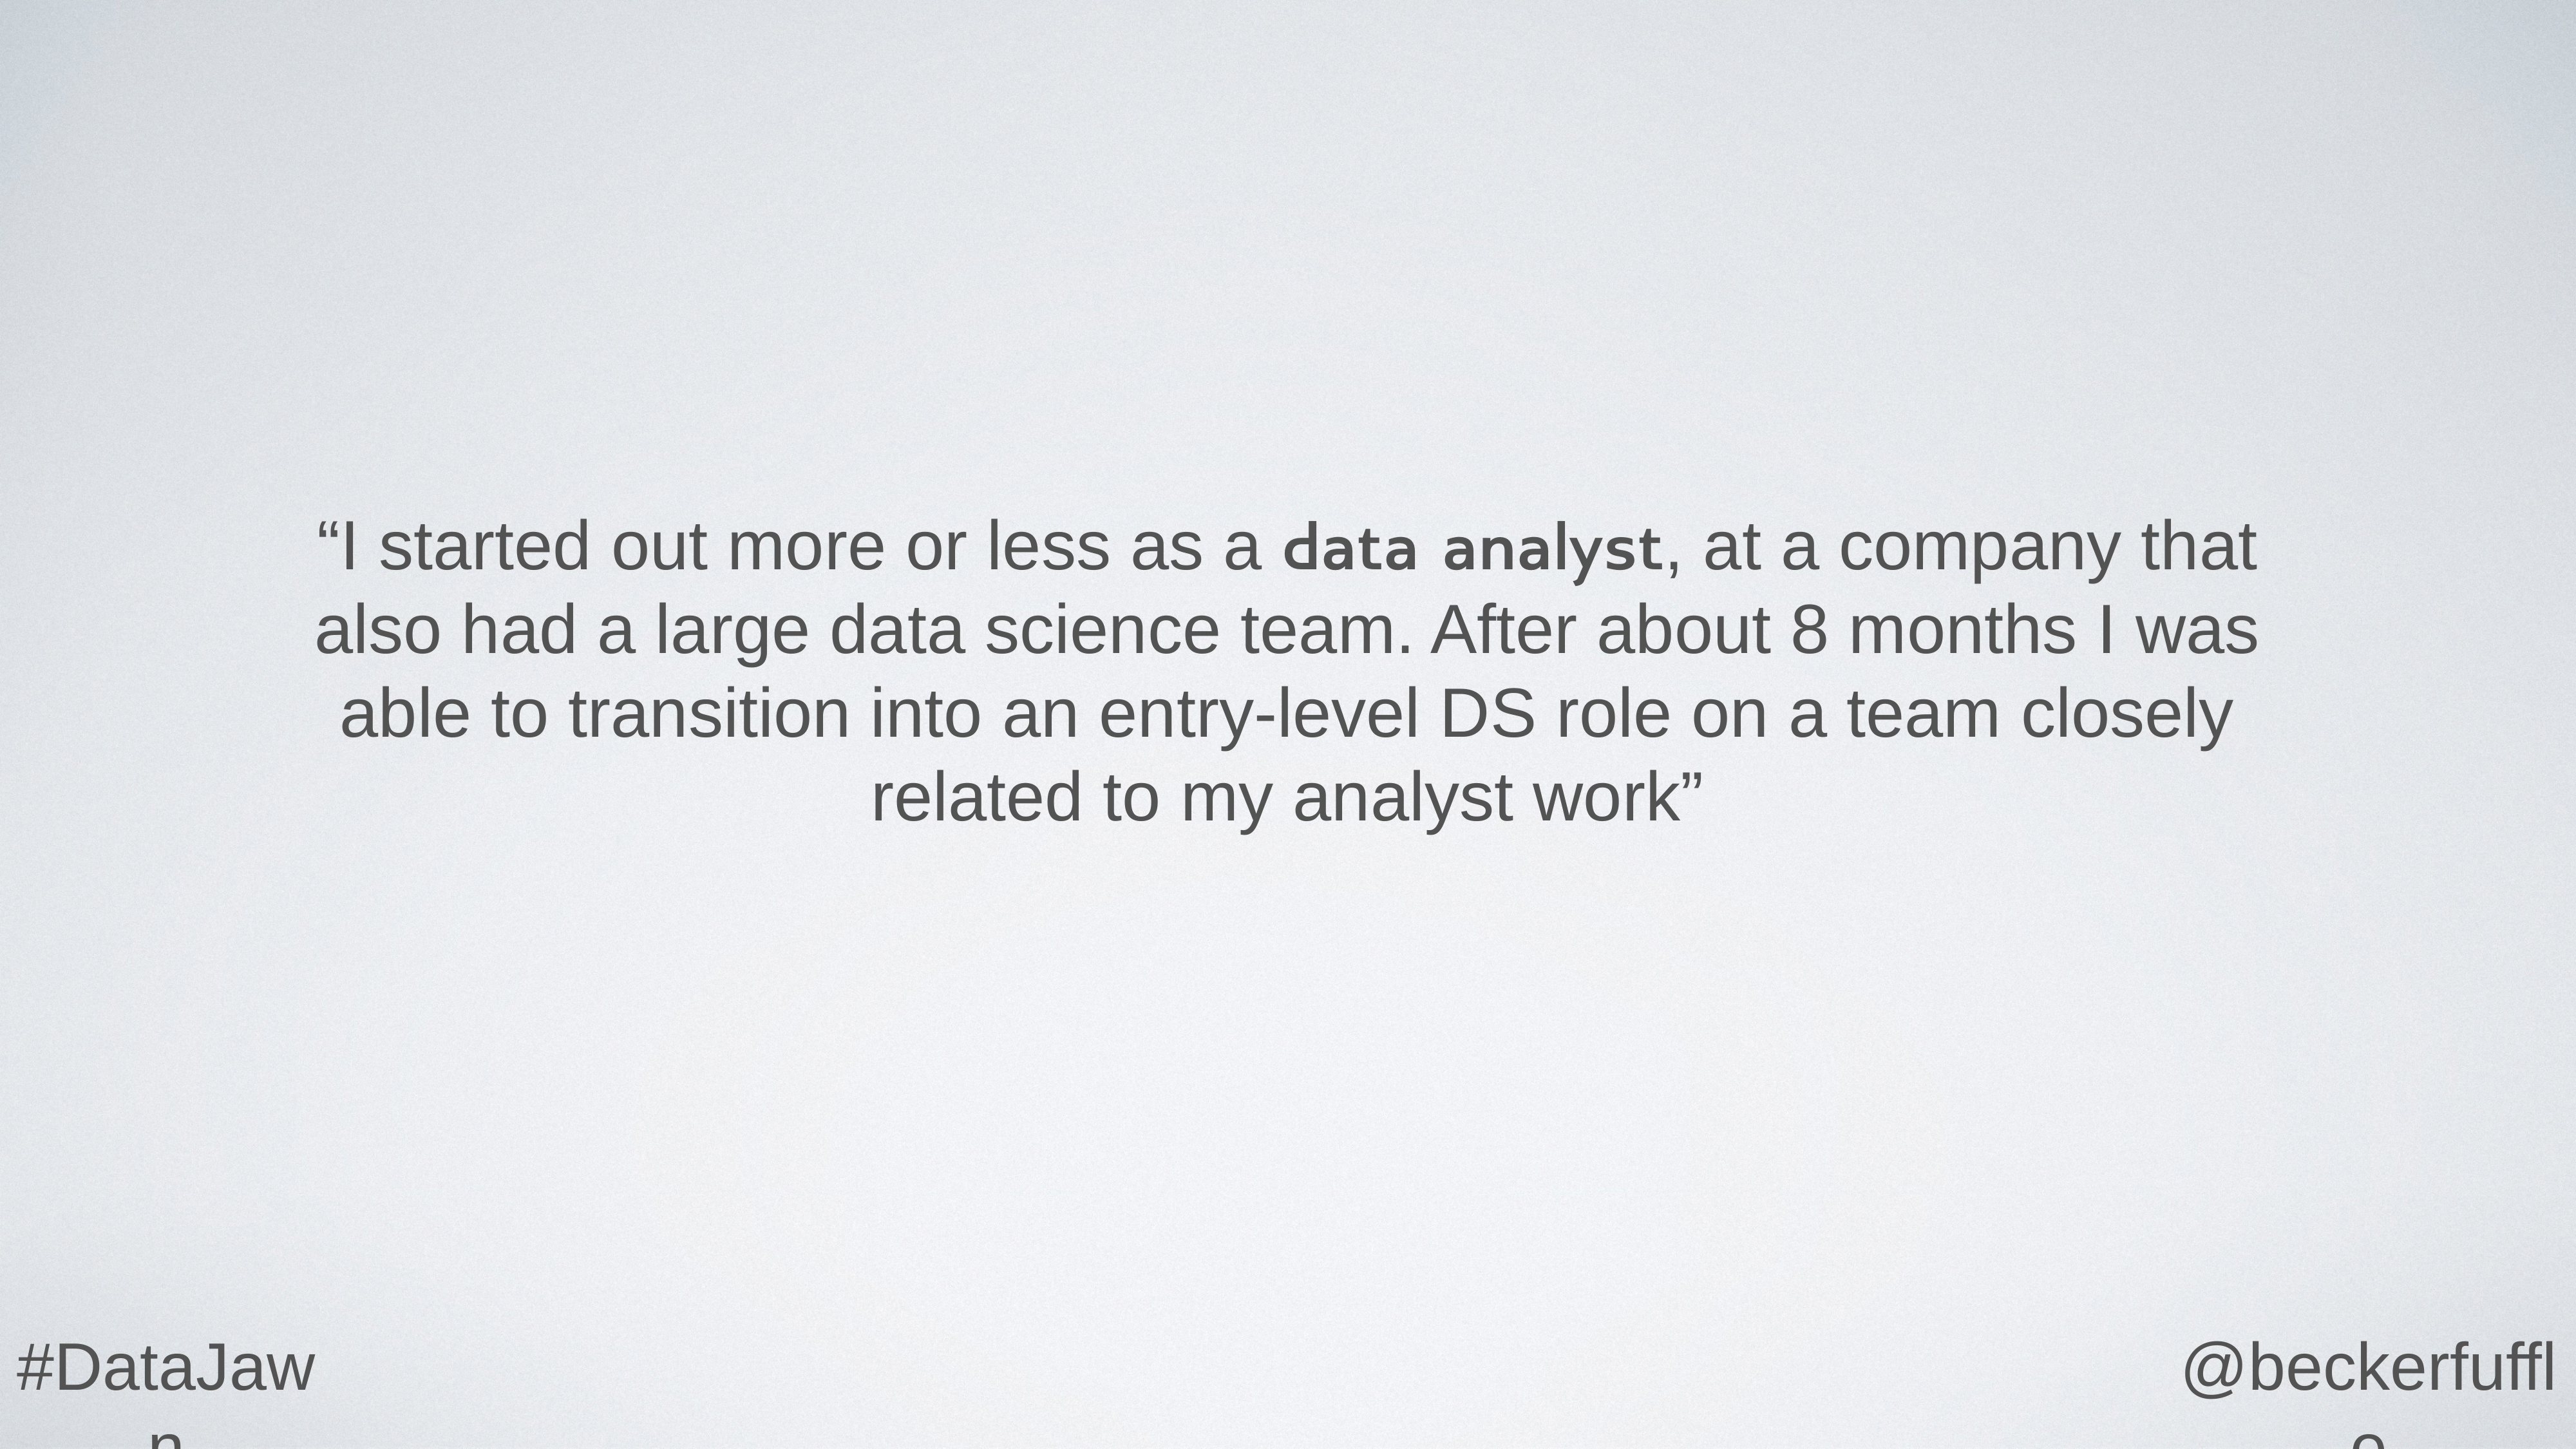

“I started out more or less as a data analyst, at a company that also had a large data science team. After about 8 months I was able to transition into an entry-level DS role on a team closely related to my analyst work”
#DataJawn
@beckerfuffle